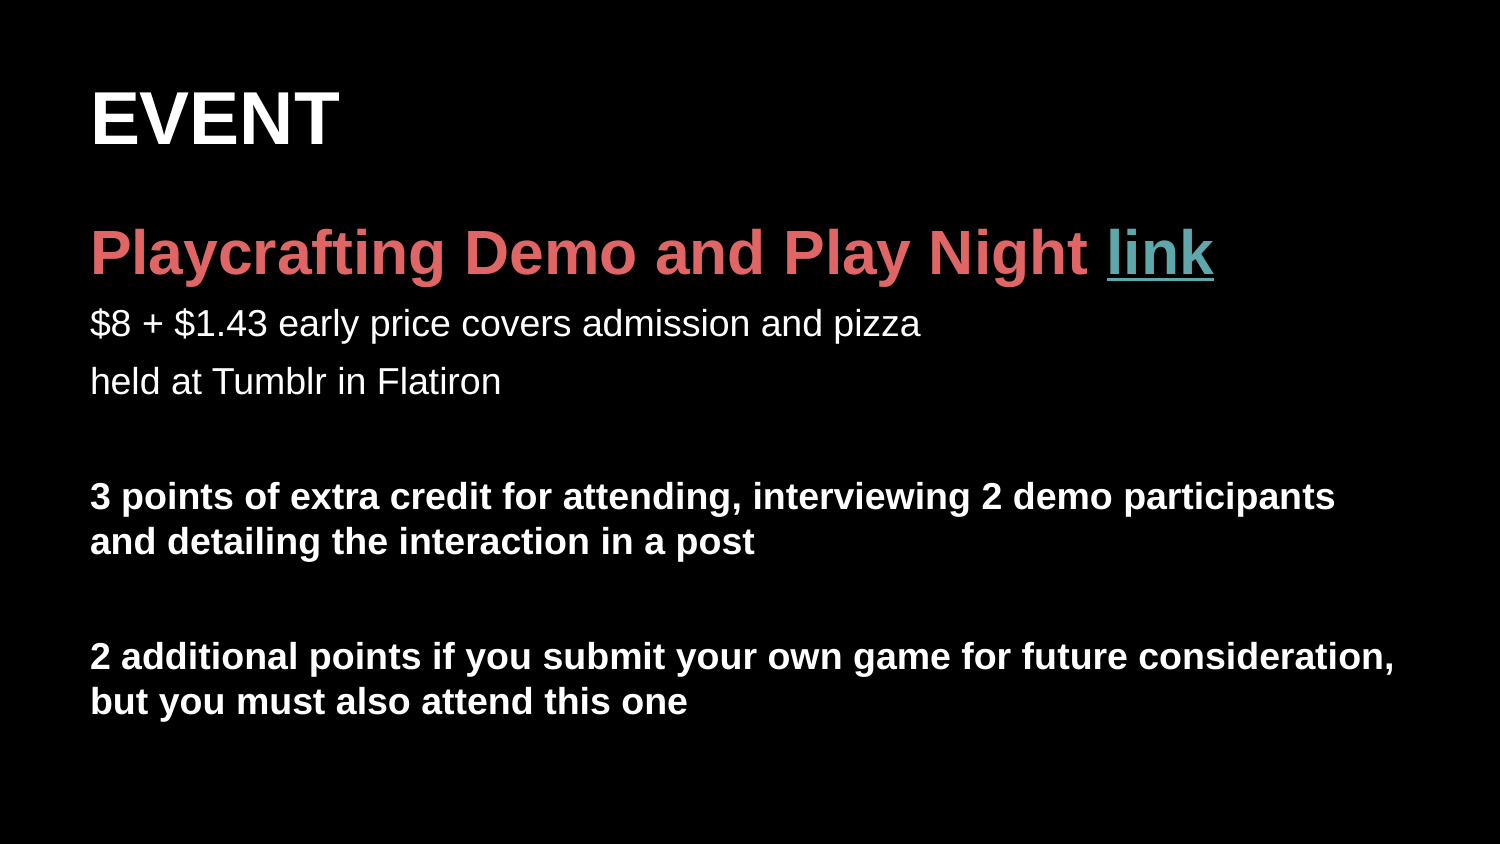

EVENT
Playcrafting Demo and Play Night link
$8 + $1.43 early price covers admission and pizza
held at Tumblr in Flatiron

3 points of extra credit for attending, interviewing 2 demo participants and detailing the interaction in a post

2 additional points if you submit your own game for future consideration, but you must also attend this one